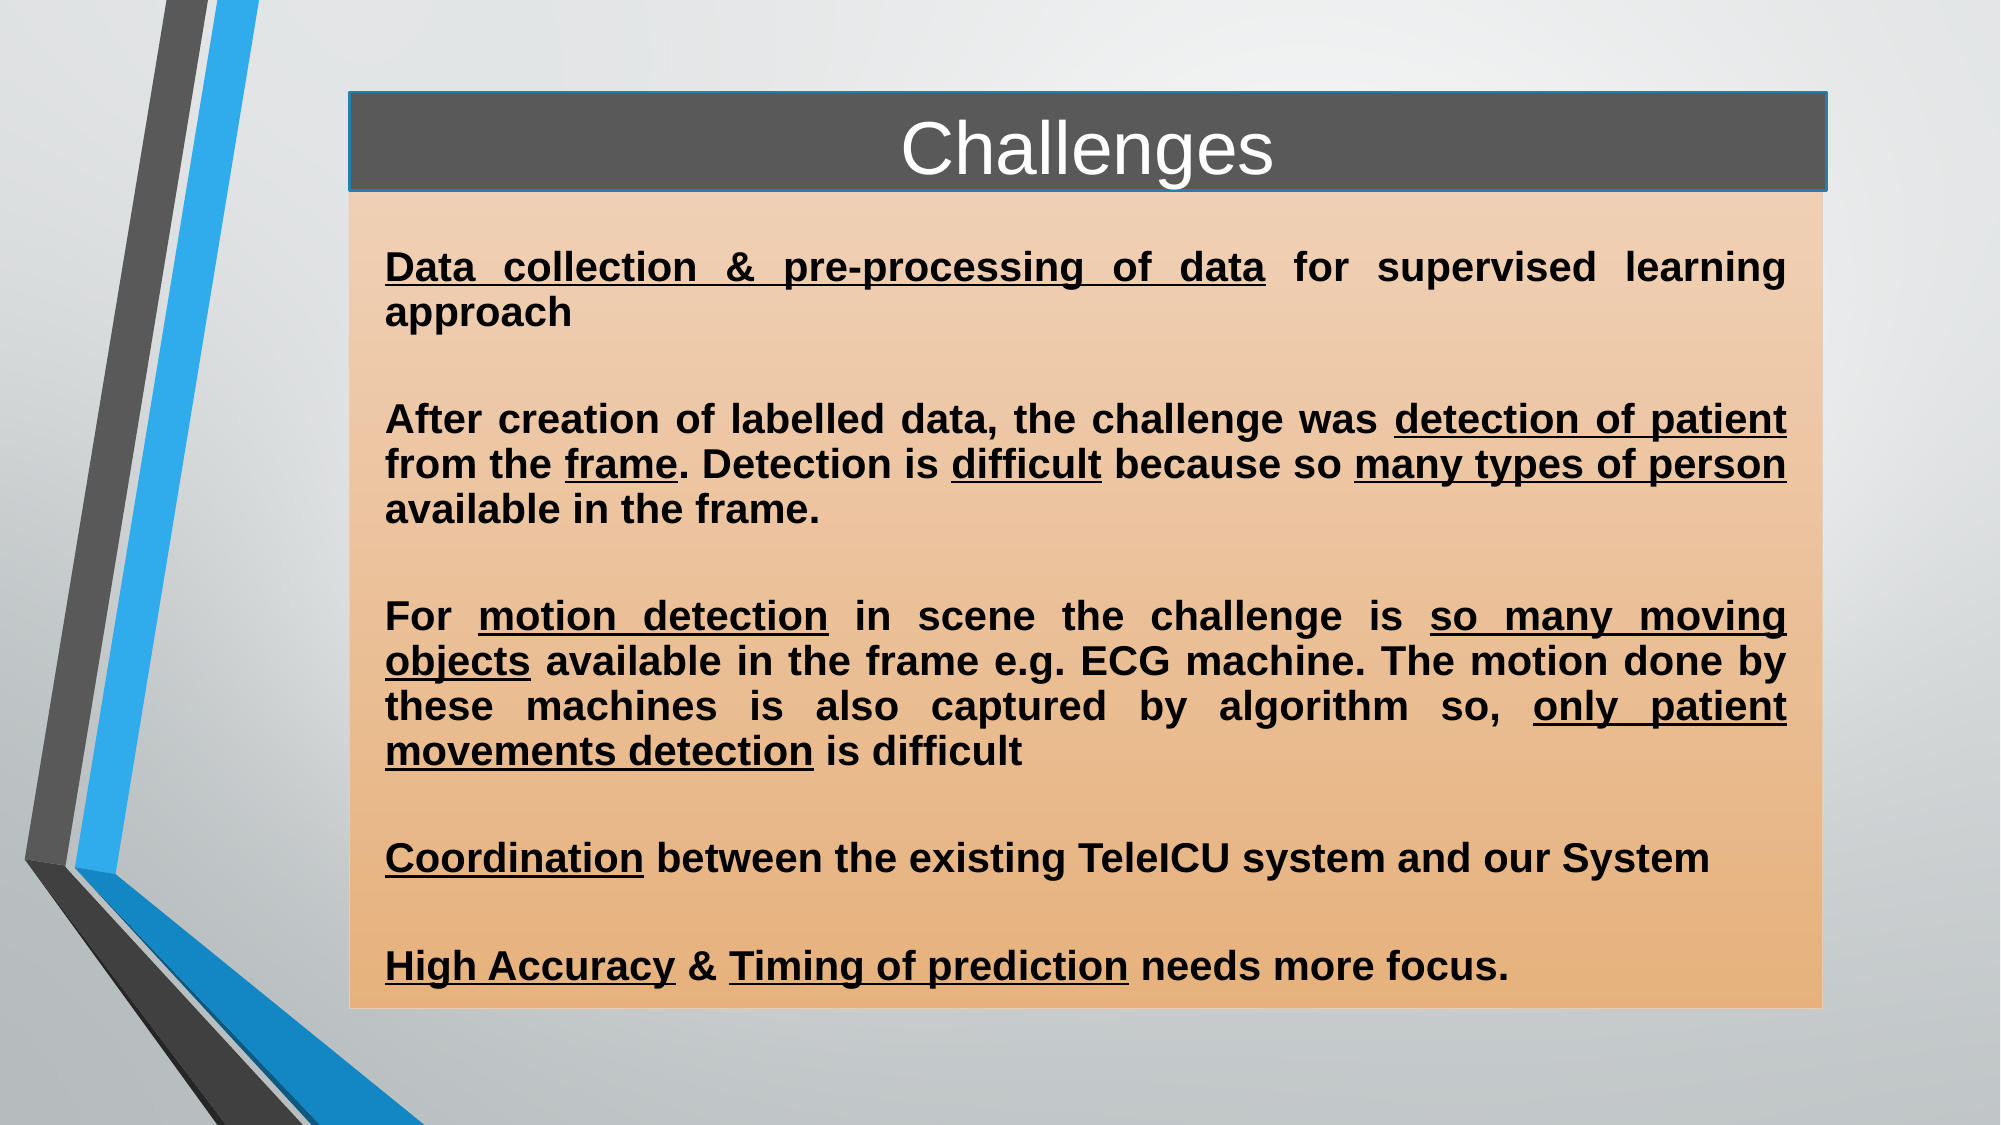

Challenges

Data collection & pre-processing of data for supervised learning approach

After creation of labelled data, the challenge was detection of patient from the frame. Detection is difficult because so many types of person available in the frame.

For motion detection in scene the challenge is so many moving objects available in the frame e.g. ECG machine. The motion done by these machines is also captured by algorithm so, only patient movements detection is difficult

Coordination between the existing TeleICU system and our System

High Accuracy & Timing of prediction needs more focus.